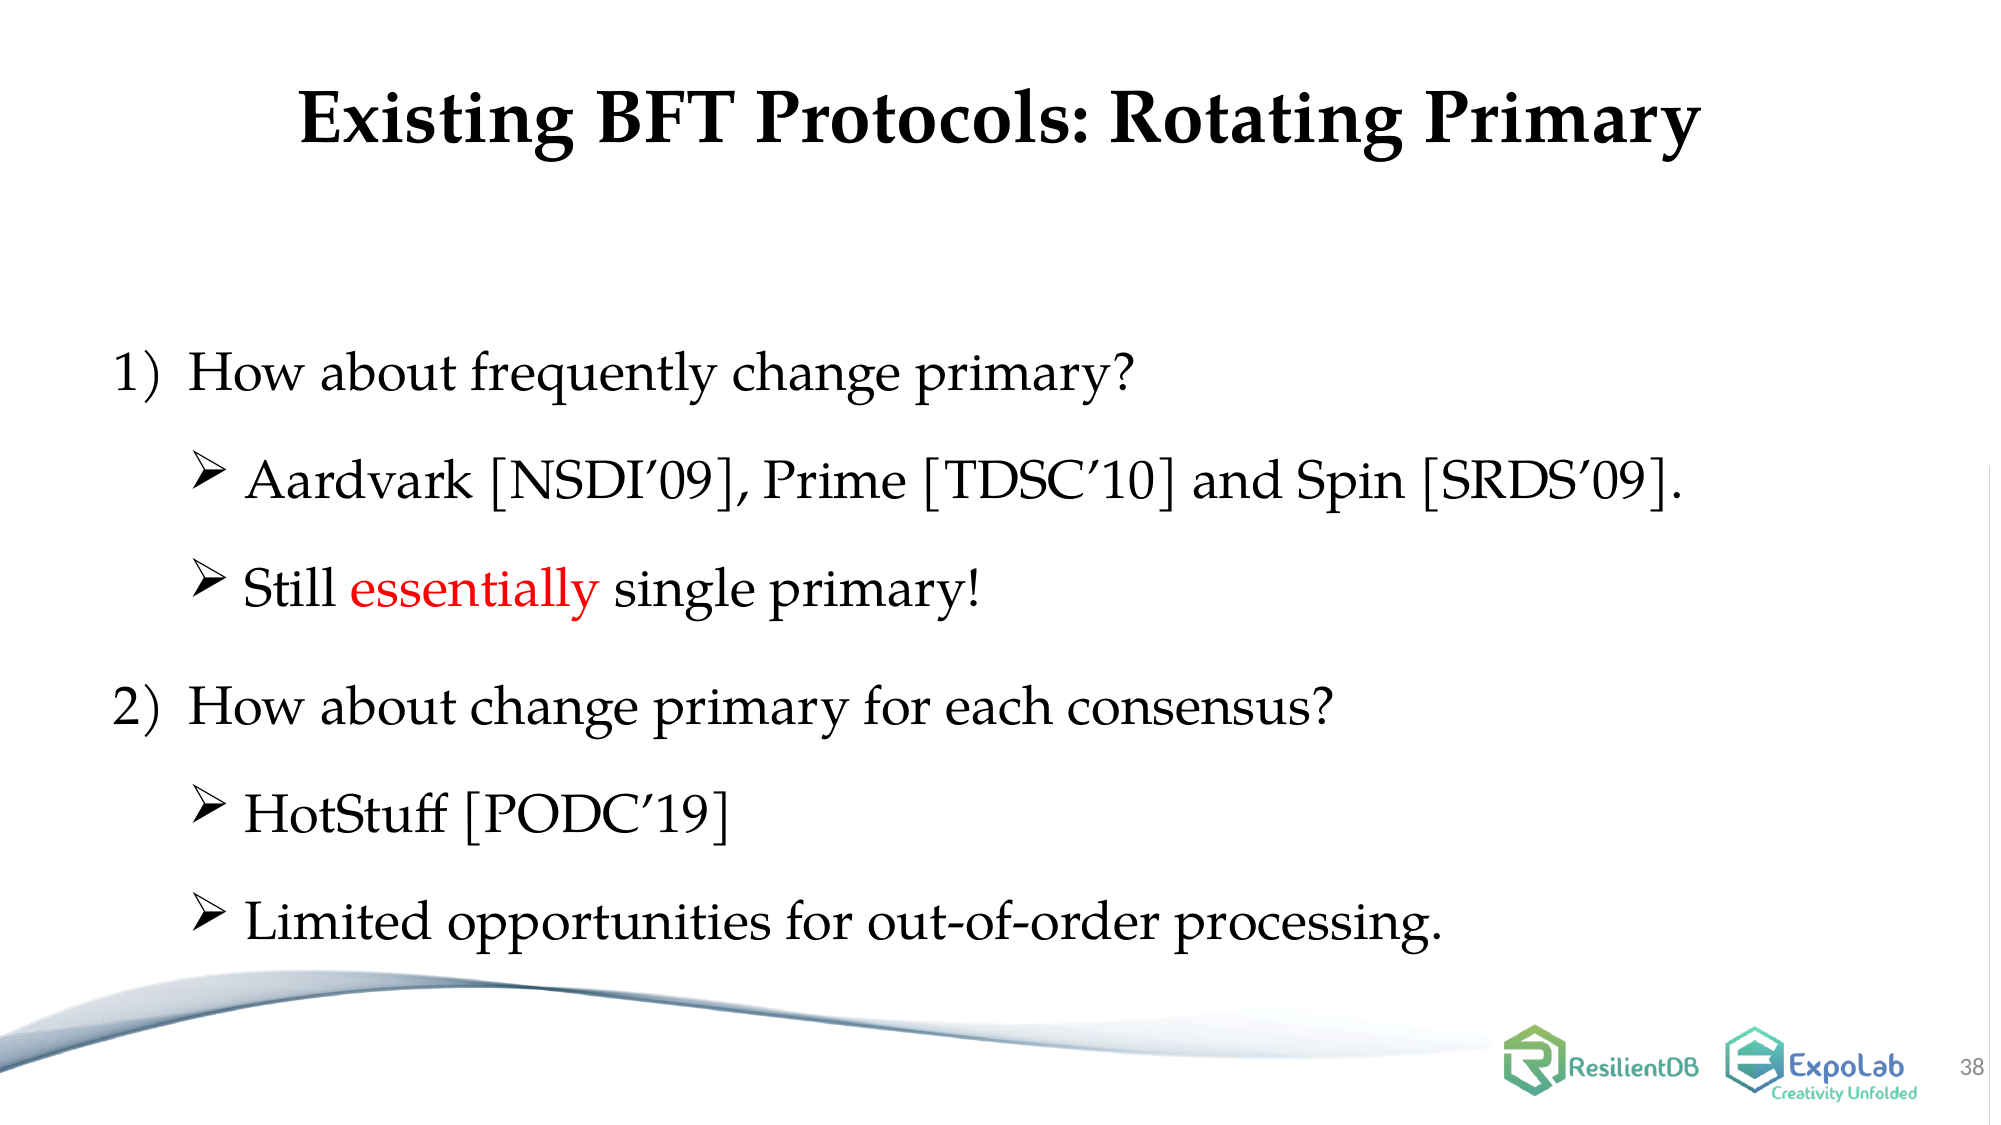

# Existing BFT Protocols: Rotating Primary
How about frequently change primary?
 Aardvark [NSDI’09], Prime [TDSC’10] and Spin [SRDS’09].
 Still essentially single primary!
How about change primary for each consensus?
 HotStuff [PODC’19]
 Limited opportunities for out-of-order processing.
38